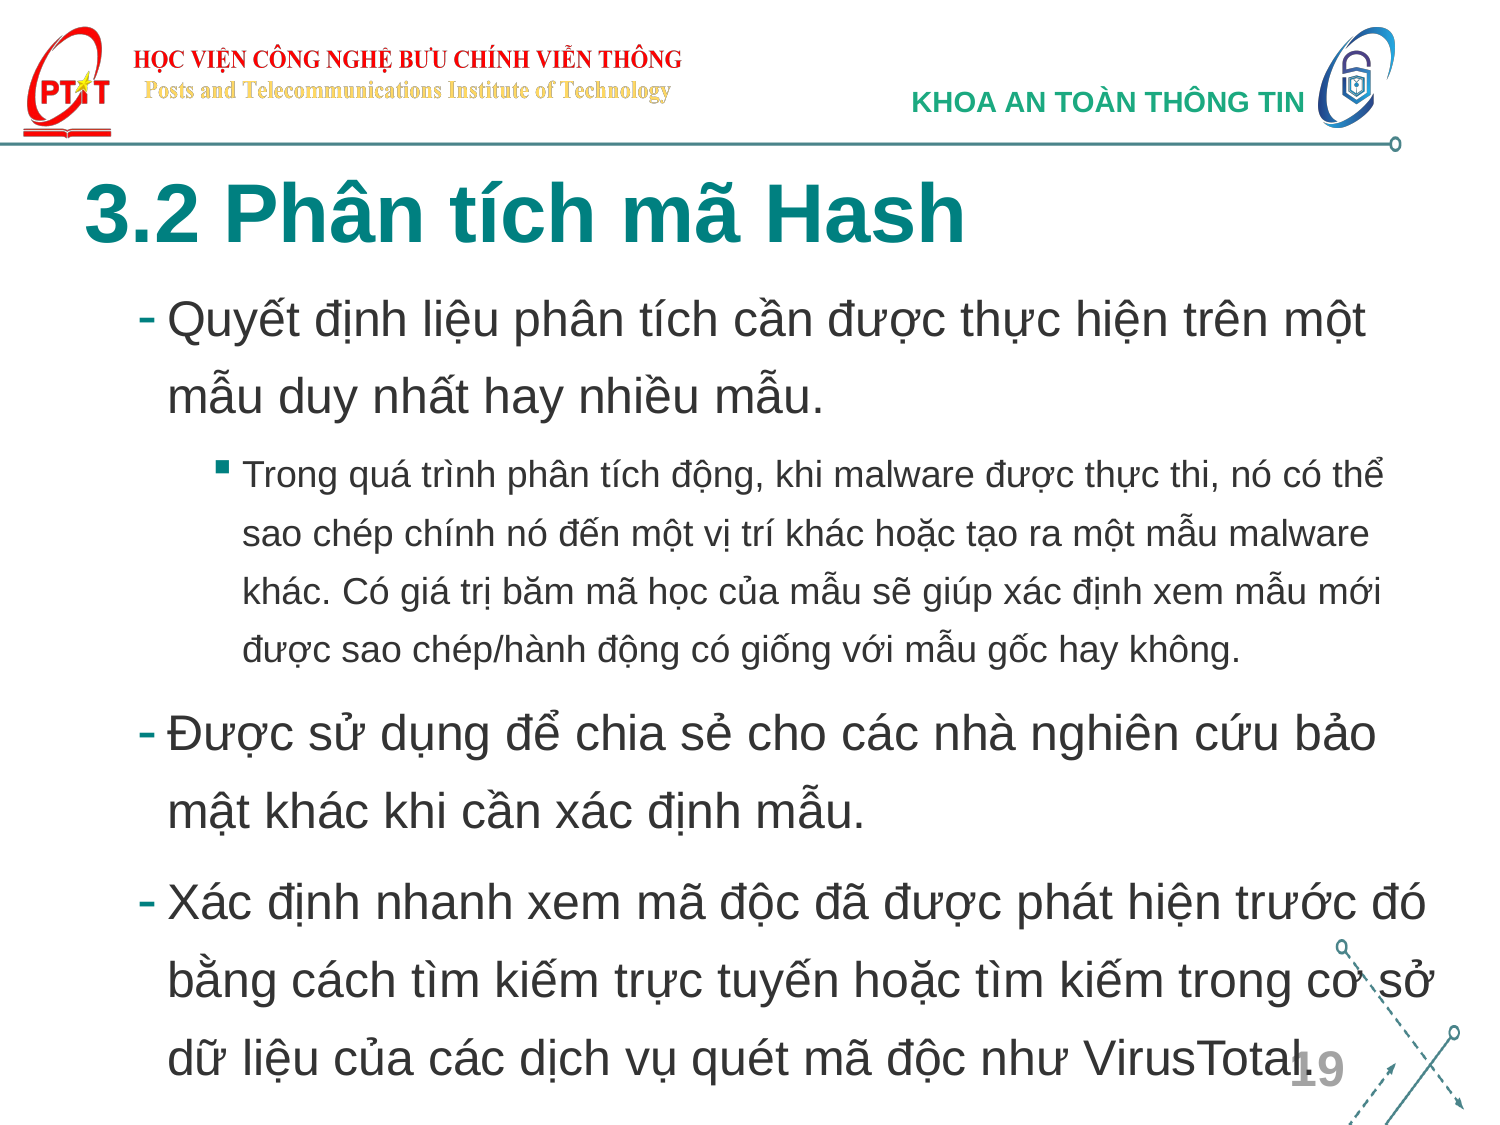

# 3.2 Phân tích mã Hash
Quyết định liệu phân tích cần được thực hiện trên một mẫu duy nhất hay nhiều mẫu.
Trong quá trình phân tích động, khi malware được thực thi, nó có thể sao chép chính nó đến một vị trí khác hoặc tạo ra một mẫu malware khác. Có giá trị băm mã học của mẫu sẽ giúp xác định xem mẫu mới được sao chép/hành động có giống với mẫu gốc hay không.
Được sử dụng để chia sẻ cho các nhà nghiên cứu bảo mật khác khi cần xác định mẫu.
Xác định nhanh xem mã độc đã được phát hiện trước đó bằng cách tìm kiếm trực tuyến hoặc tìm kiếm trong cơ sở dữ liệu của các dịch vụ quét mã độc như VirusTotal.